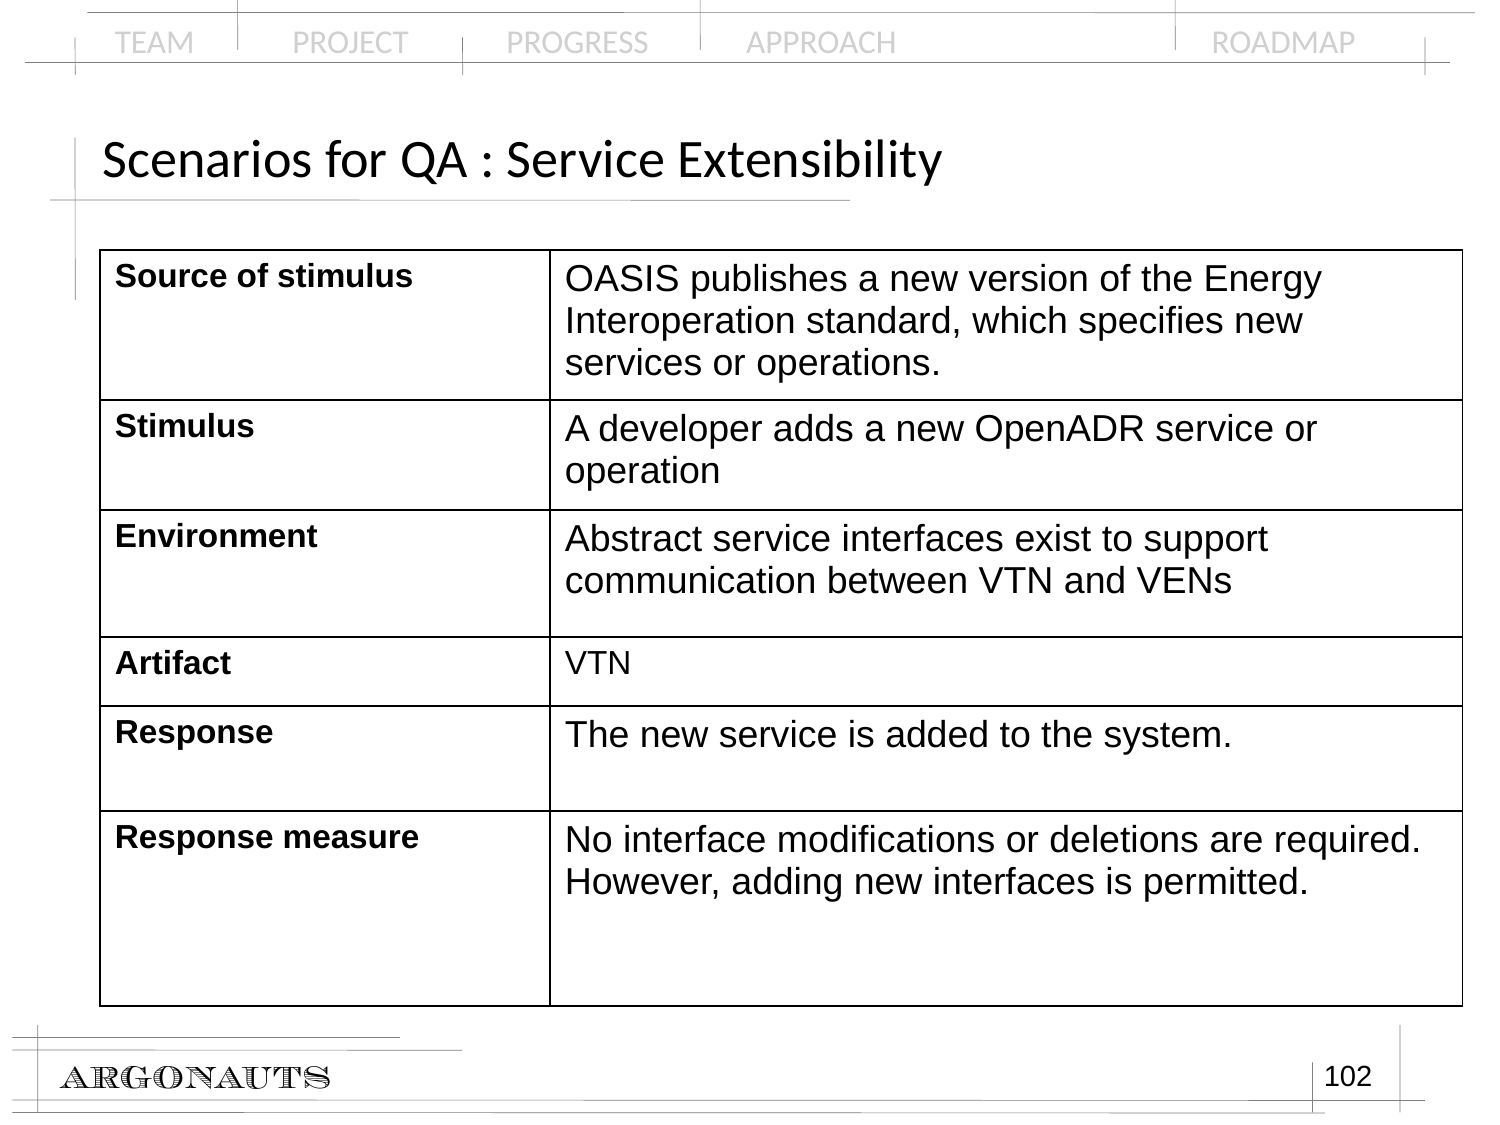

# Scenarios for QA : Service Extensibility
| Source of stimulus | OASIS publishes a new version of the Energy Interoperation standard, which specifies new services or operations. |
| --- | --- |
| Stimulus | A developer adds a new OpenADR service or operation |
| Environment | Abstract service interfaces exist to support communication between VTN and VENs |
| Artifact | VTN |
| Response | The new service is added to the system. |
| Response measure | No interface modifications or deletions are required. However, adding new interfaces is permitted. |
102